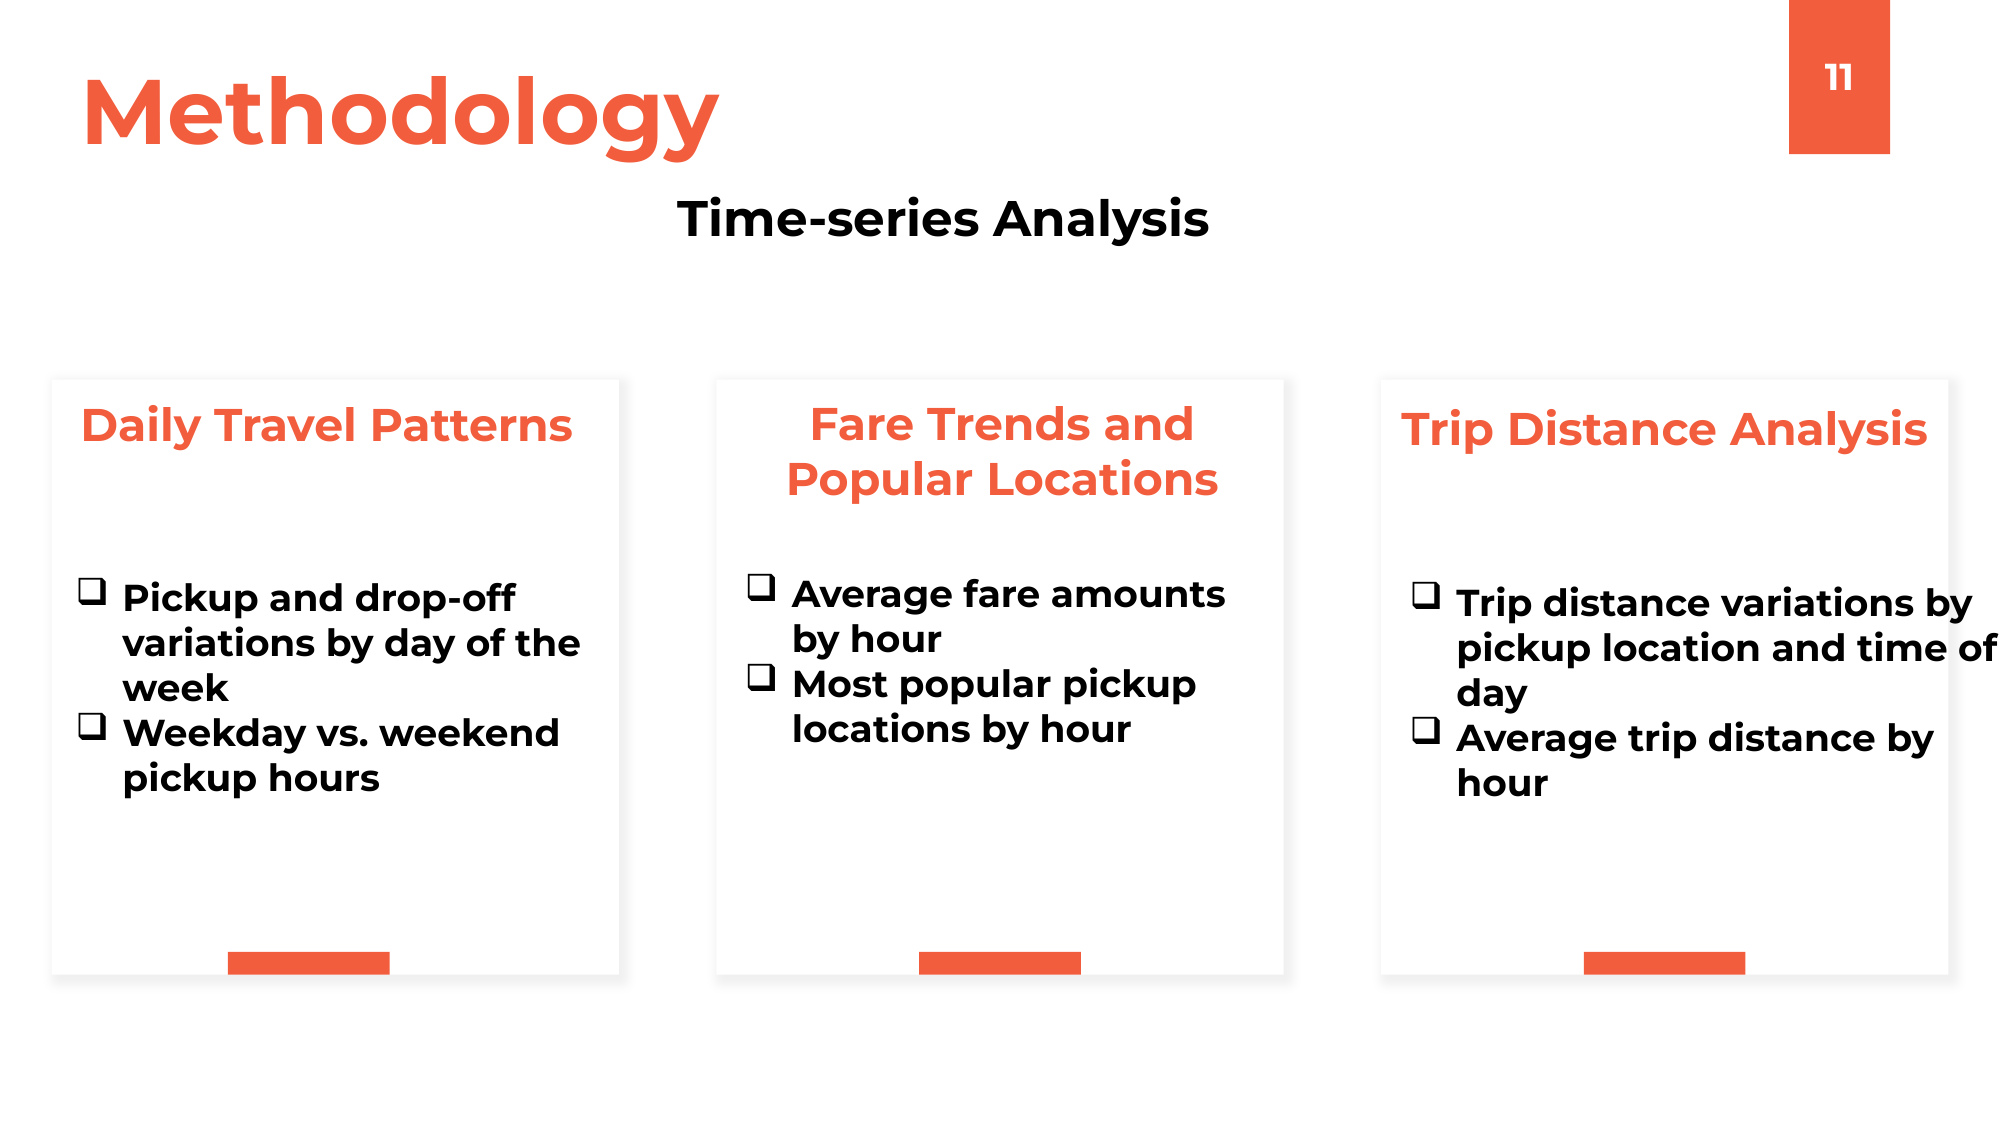

11
Methodology
Time-series Analysis

Pickup and drop-off variations by day of the week
Weekday vs. weekend pickup hours

Fare Trends and Popular Locations
Daily Travel Patterns
Trip Distance Analysis
Average fare amounts by hour
Most popular pickup locations by hour
Trip distance variations by pickup location and time of day
Average trip distance by hour